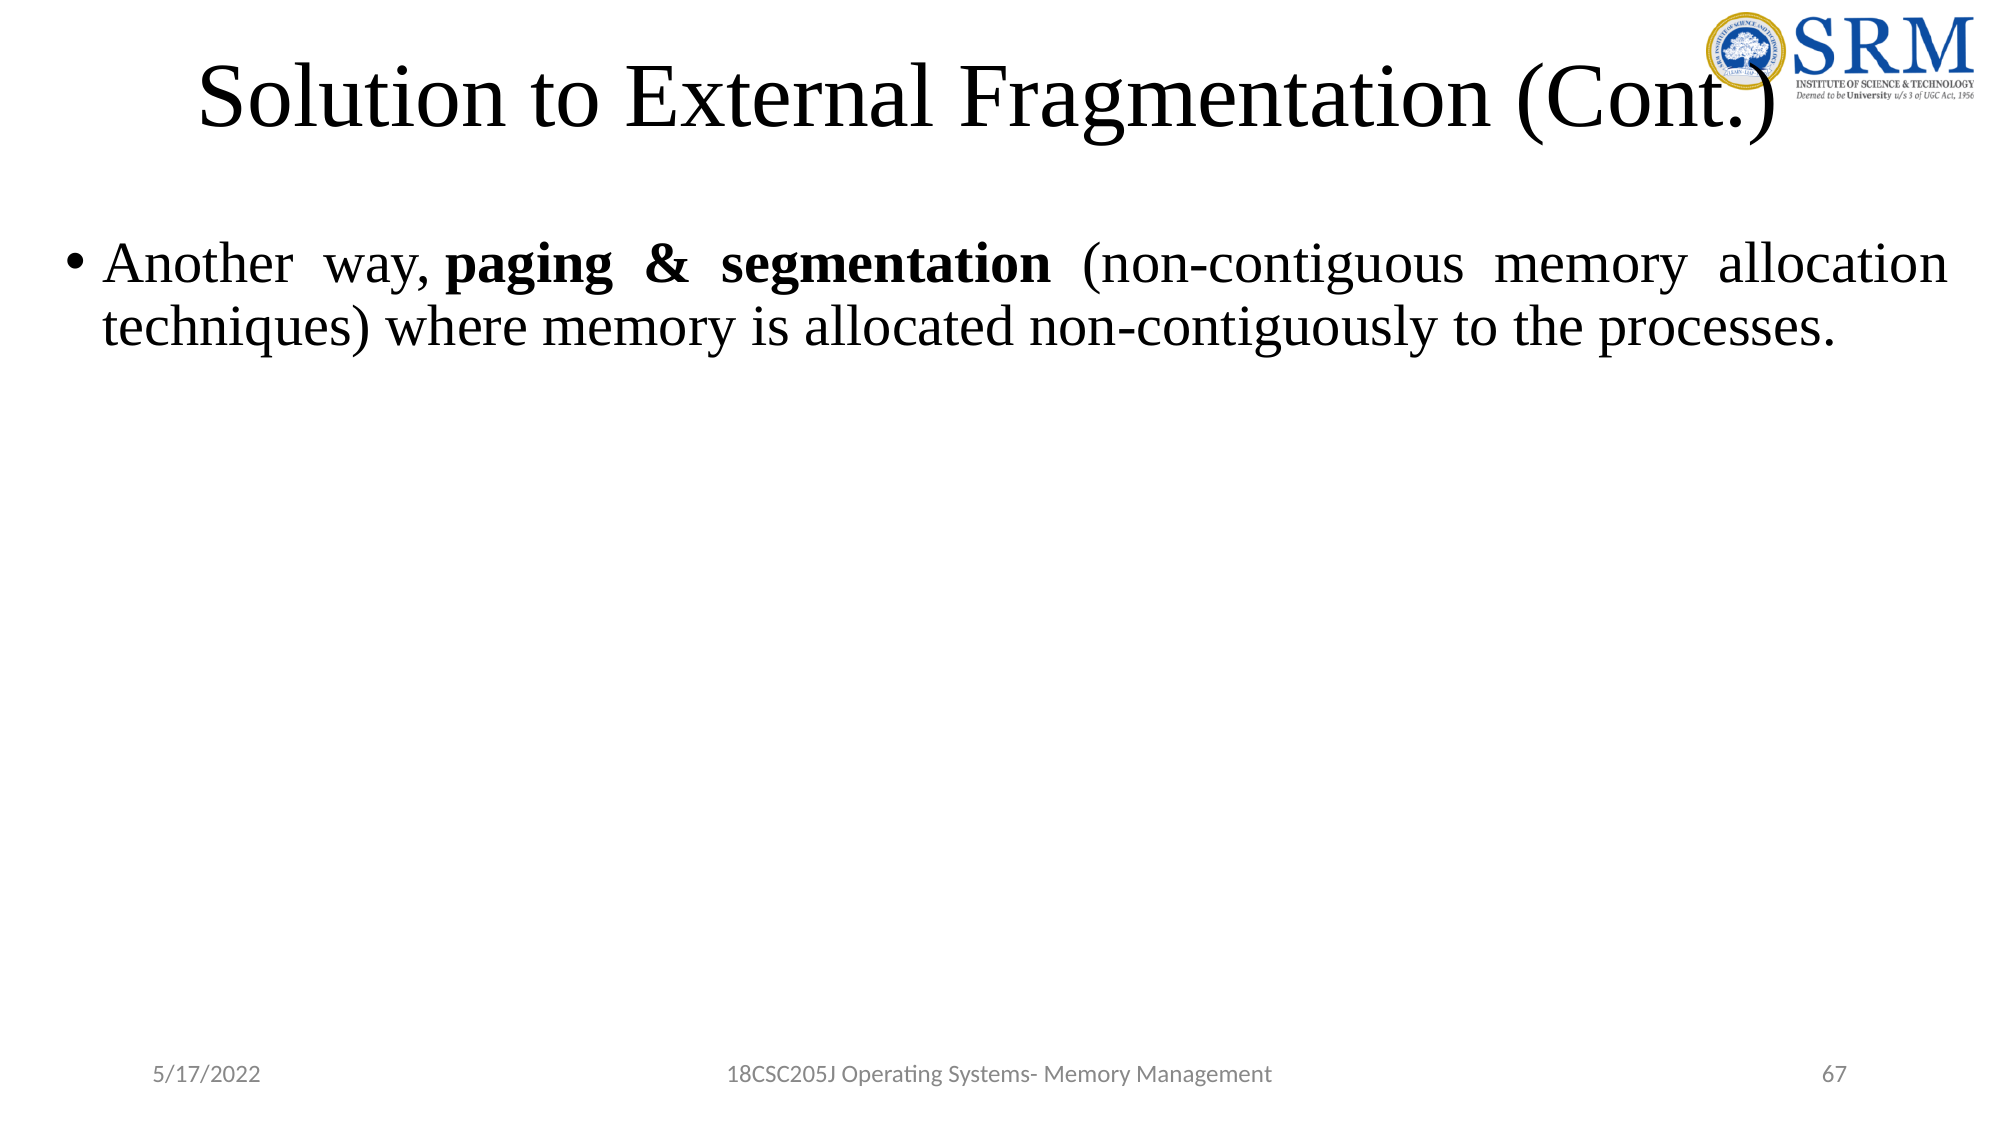

# Solution to External Fragmentation (Cont.)
Another way, paging & segmentation (non-contiguous memory allocation techniques) where memory is allocated non-contiguously to the processes.
5/17/2022
18CSC205J Operating Systems- Memory Management
67